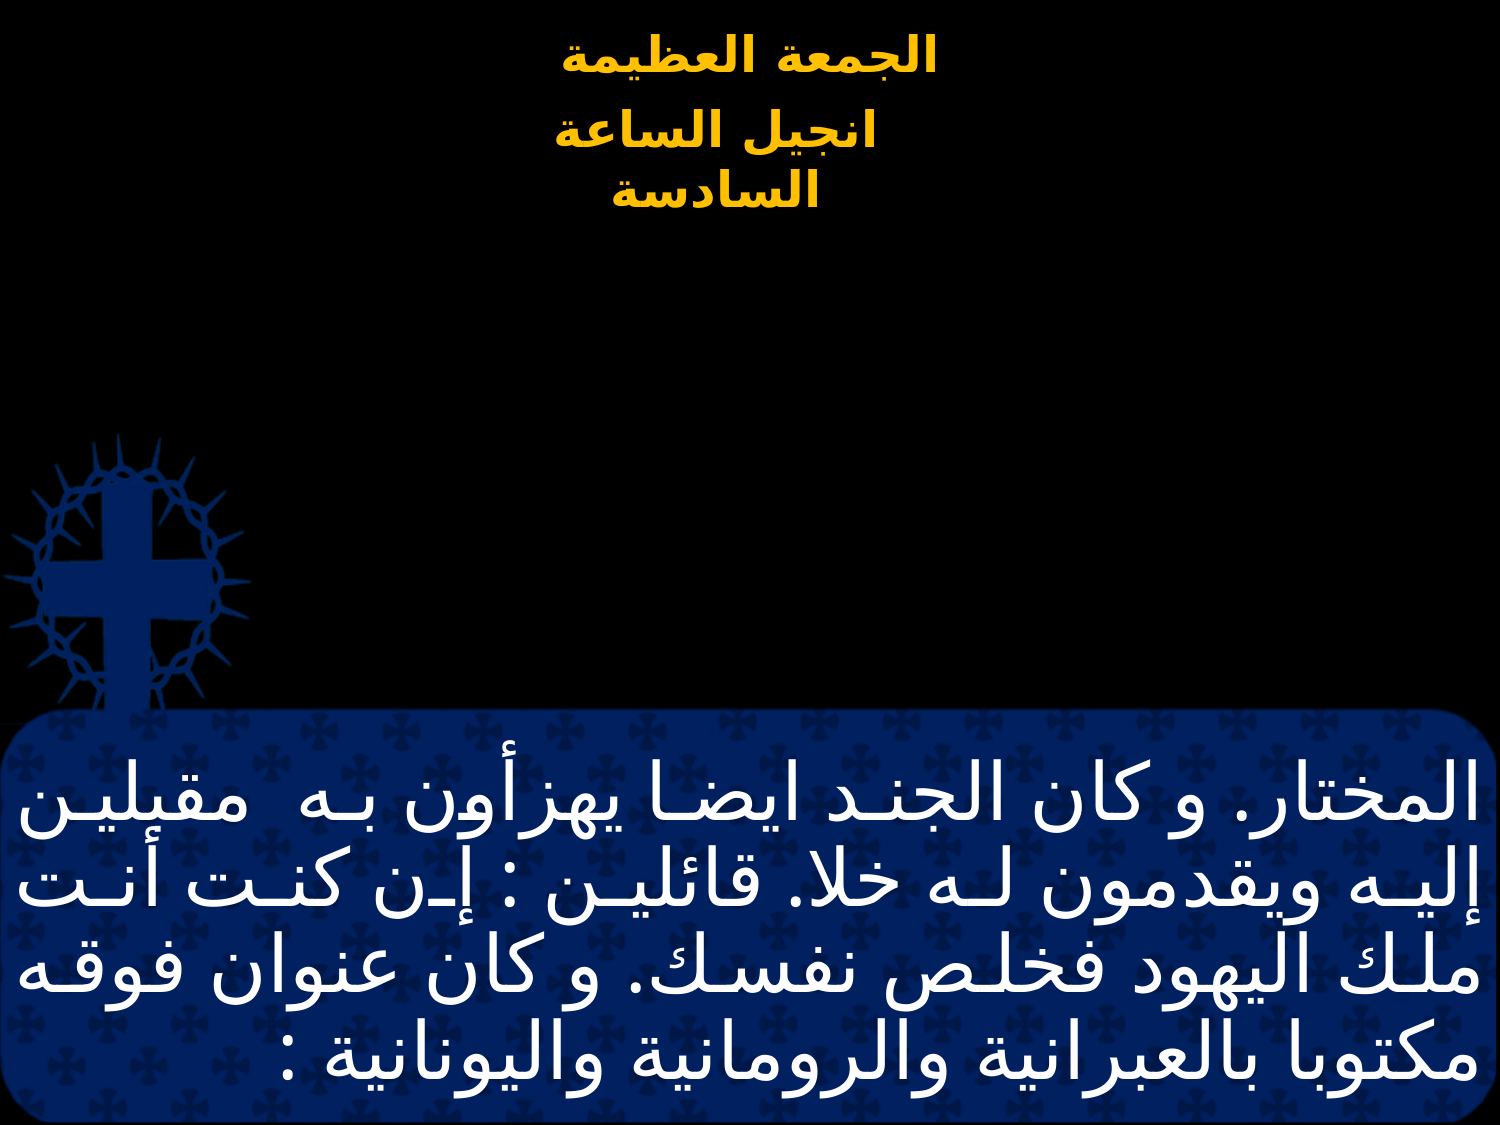

# المختار. و كان الجند ايضا يهزأون به  مقبلين إليه ويقدمون له خلا. قائلين : إن كنت أنت ملك اليهود فخلص نفسك. و كان عنوان فوقه مكتوبا بالعبرانية والرومانية واليونانية :